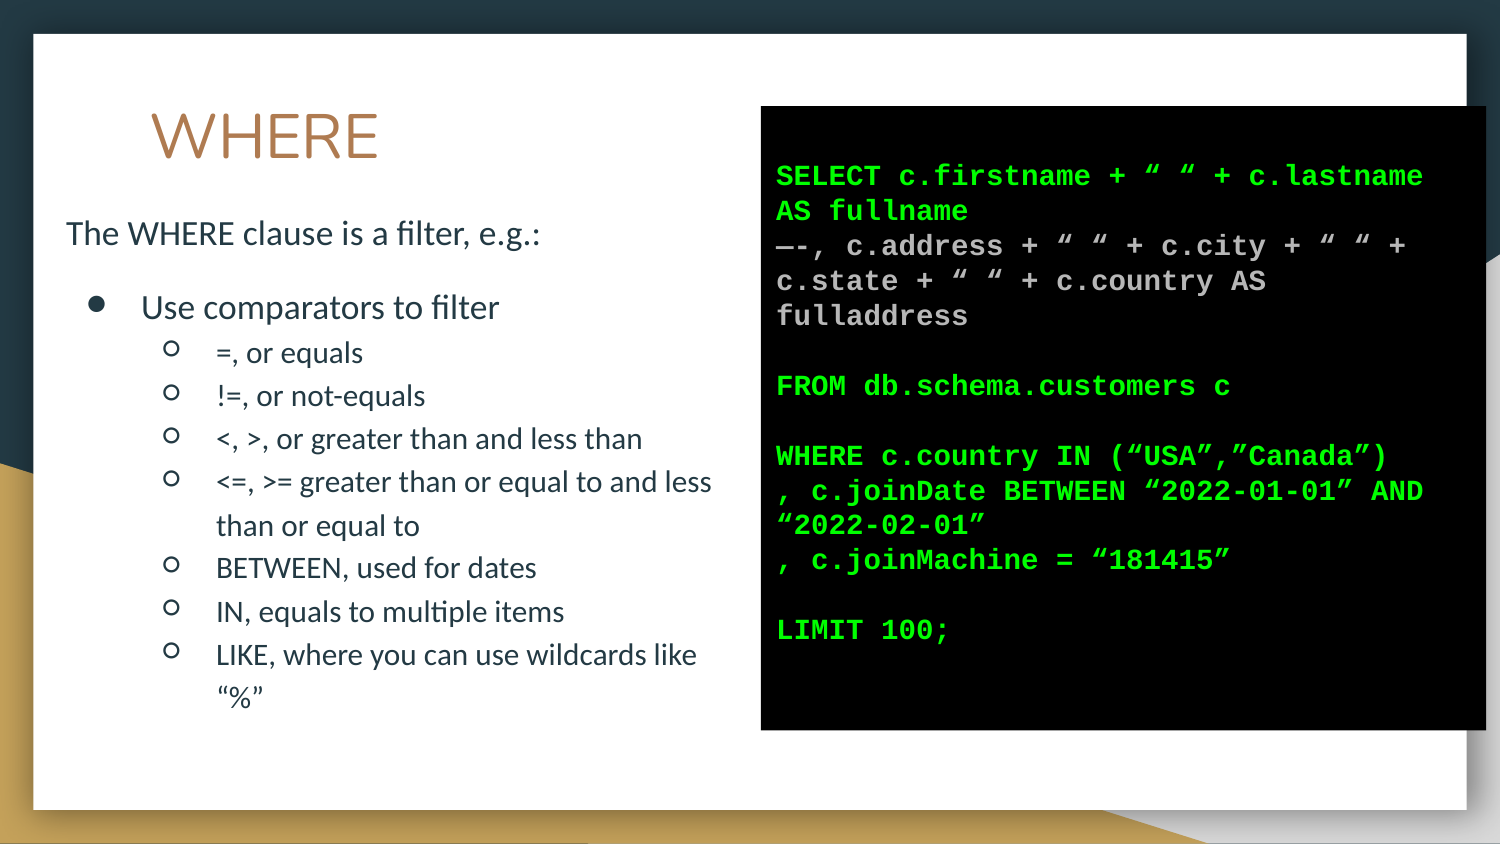

# WHERE

SELECT c.firstname + “ “ + c.lastname AS fullname
—-, c.address + “ “ + c.city + “ “ + c.state + “ “ + c.country AS fulladdress

FROM db.schema.customers c

WHERE c.country IN (“USA”,”Canada”)
, c.joinDate BETWEEN “2022-01-01” AND “2022-02-01”
, c.joinMachine = “181415”

LIMIT 100;

The WHERE clause is a filter, e.g.:
Use comparators to filter
=, or equals
!=, or not-equals
<, >, or greater than and less than
<=, >= greater than or equal to and less than or equal to
BETWEEN, used for dates
IN, equals to multiple items
LIKE, where you can use wildcards like “%”